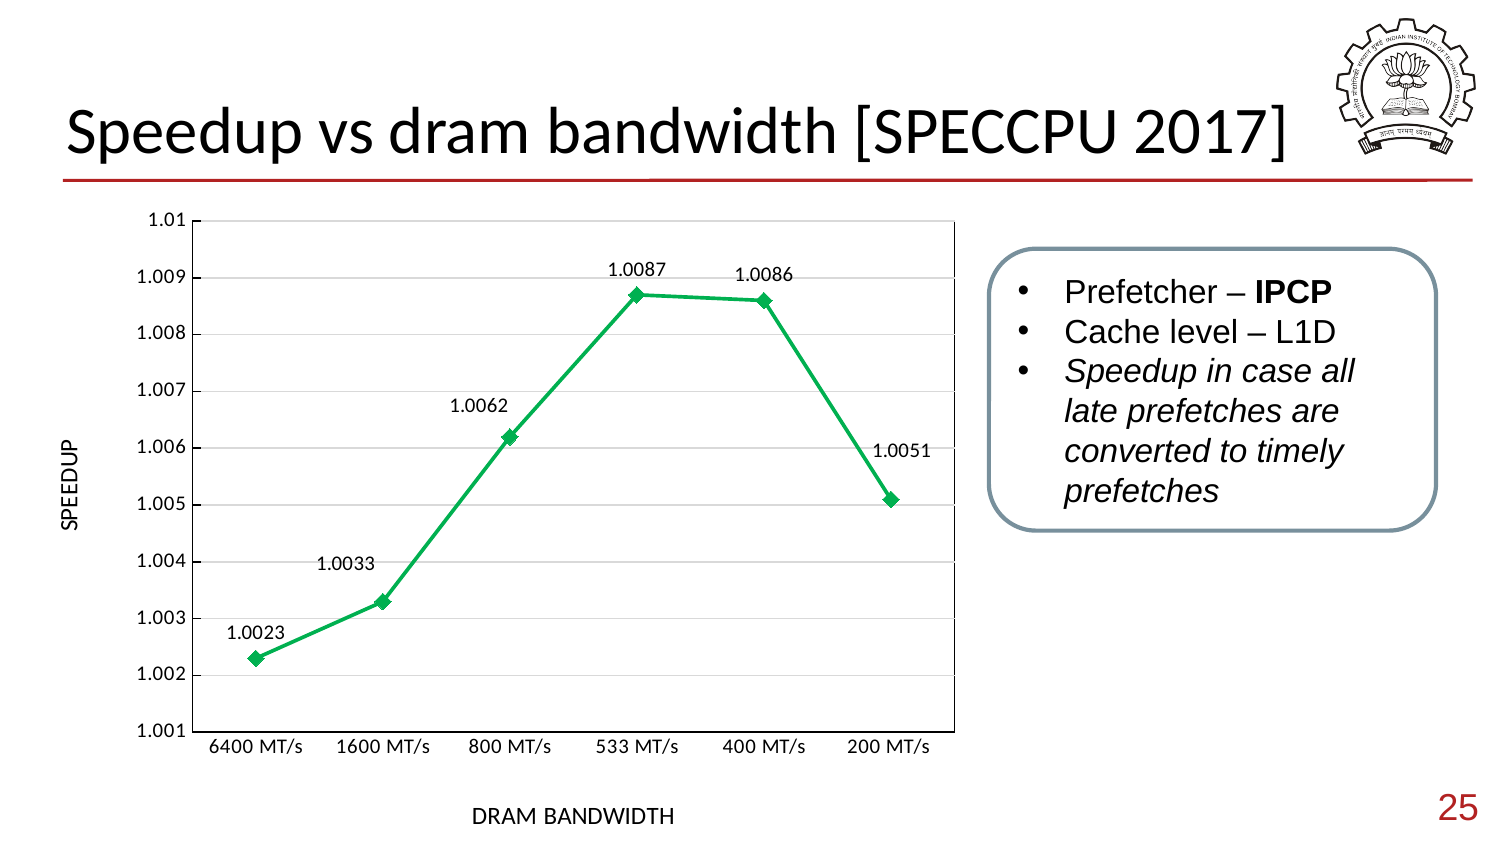

# Speedup vs dram bandwidth [SPECCPU 2017]

### Chart

| Category | speedup |
|---|---|
| 6400 MT/s | 1.0023 |
| 1600 MT/s | 1.0033 |
| 800 MT/s | 1.0062 |
| 533 MT/s | 1.0087 |
| 400 MT/s | 1.0086 |
| 200 MT/s  | 1.0051 |
Prefetcher – IPCP
Cache level – L1D
Speedup in case all late prefetches are converted to timely prefetches
25